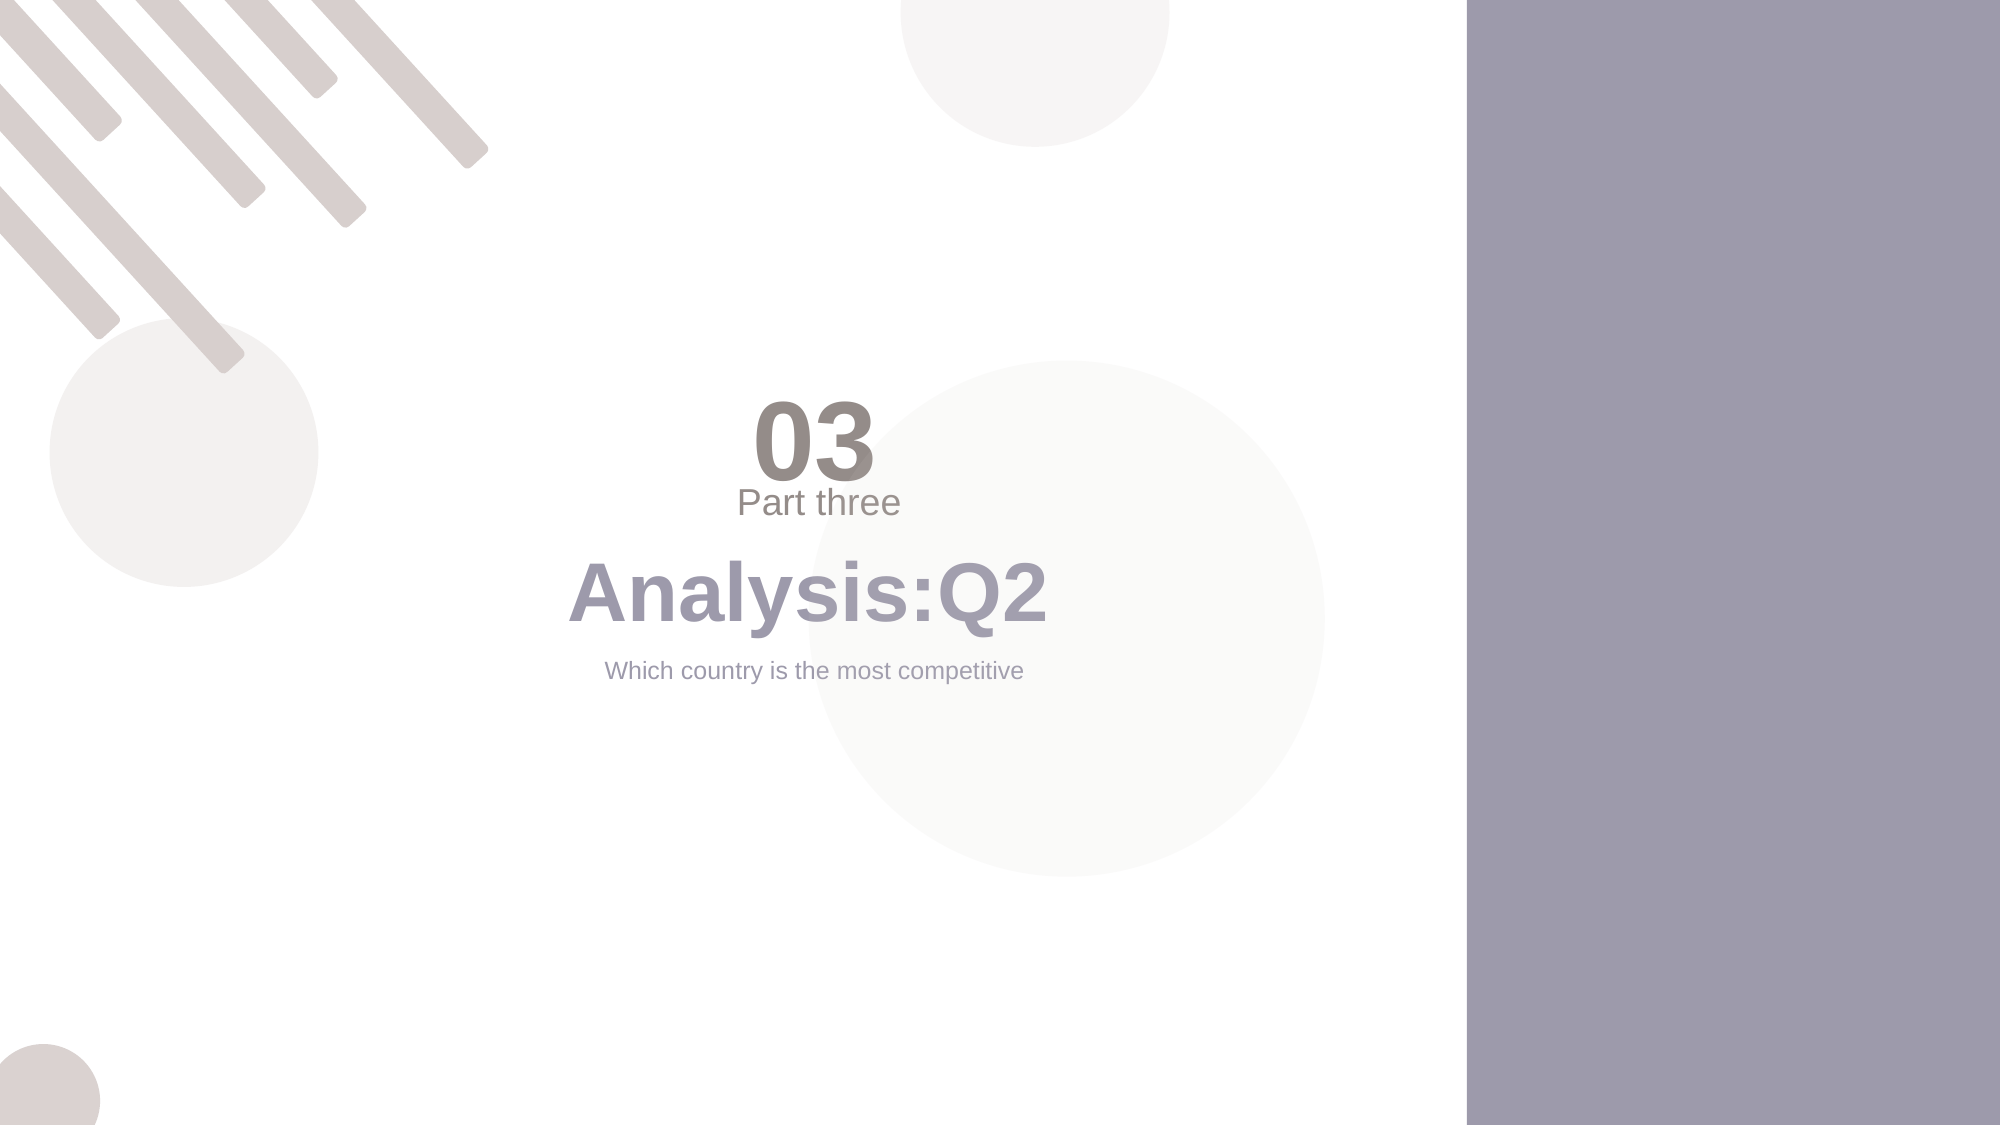

03
Part three
Analysis:Q2
Which country is the most competitive